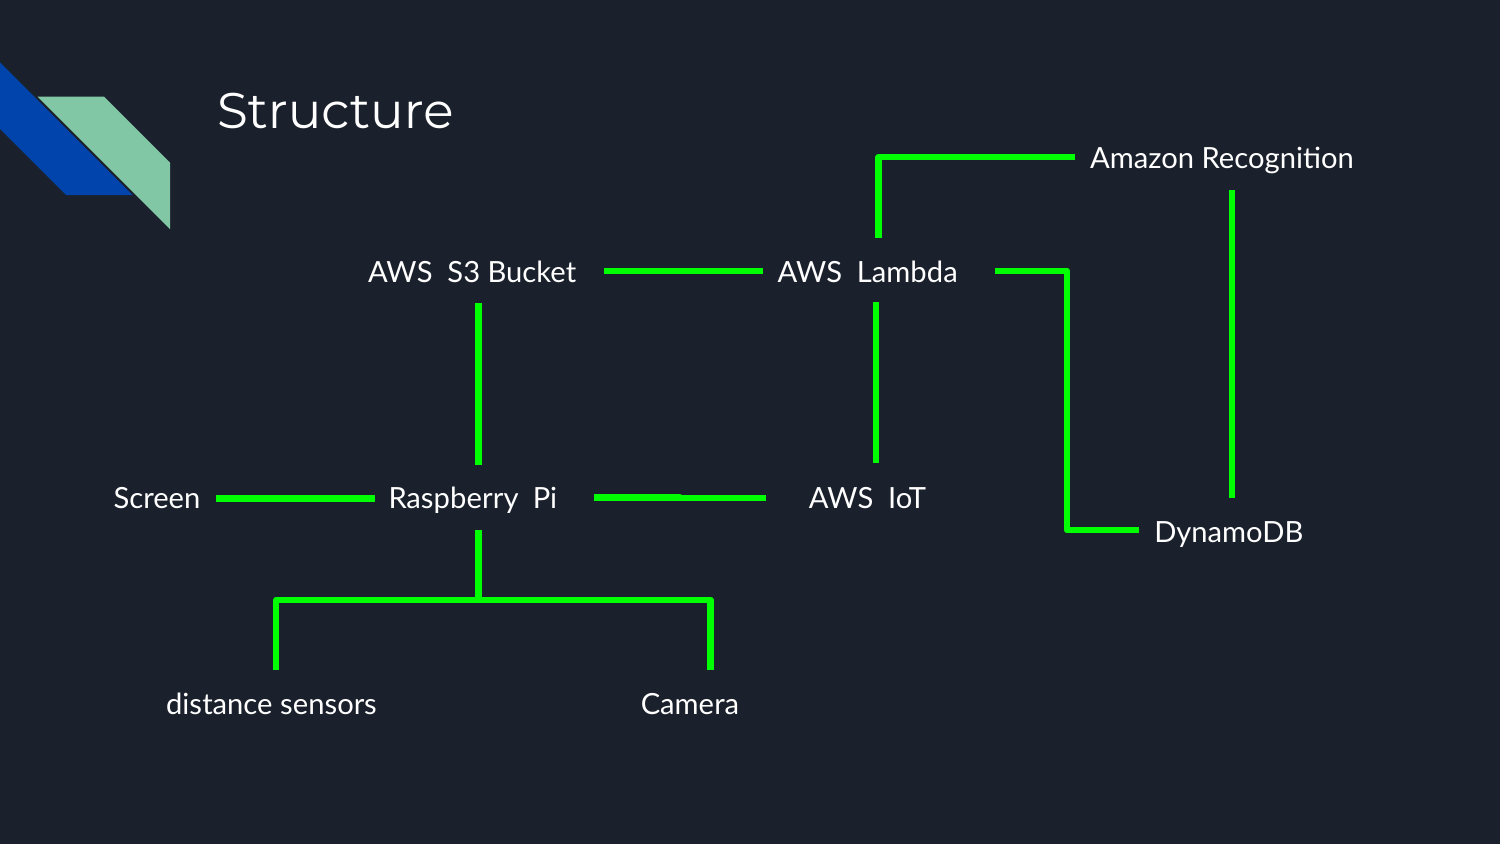

# Structure
Amazon Recognition
AWS  S3 Bucket
AWS  Lambda
Screen
Raspberry  Pi
AWS  IoT
DynamoDB
distance sensors
Camera